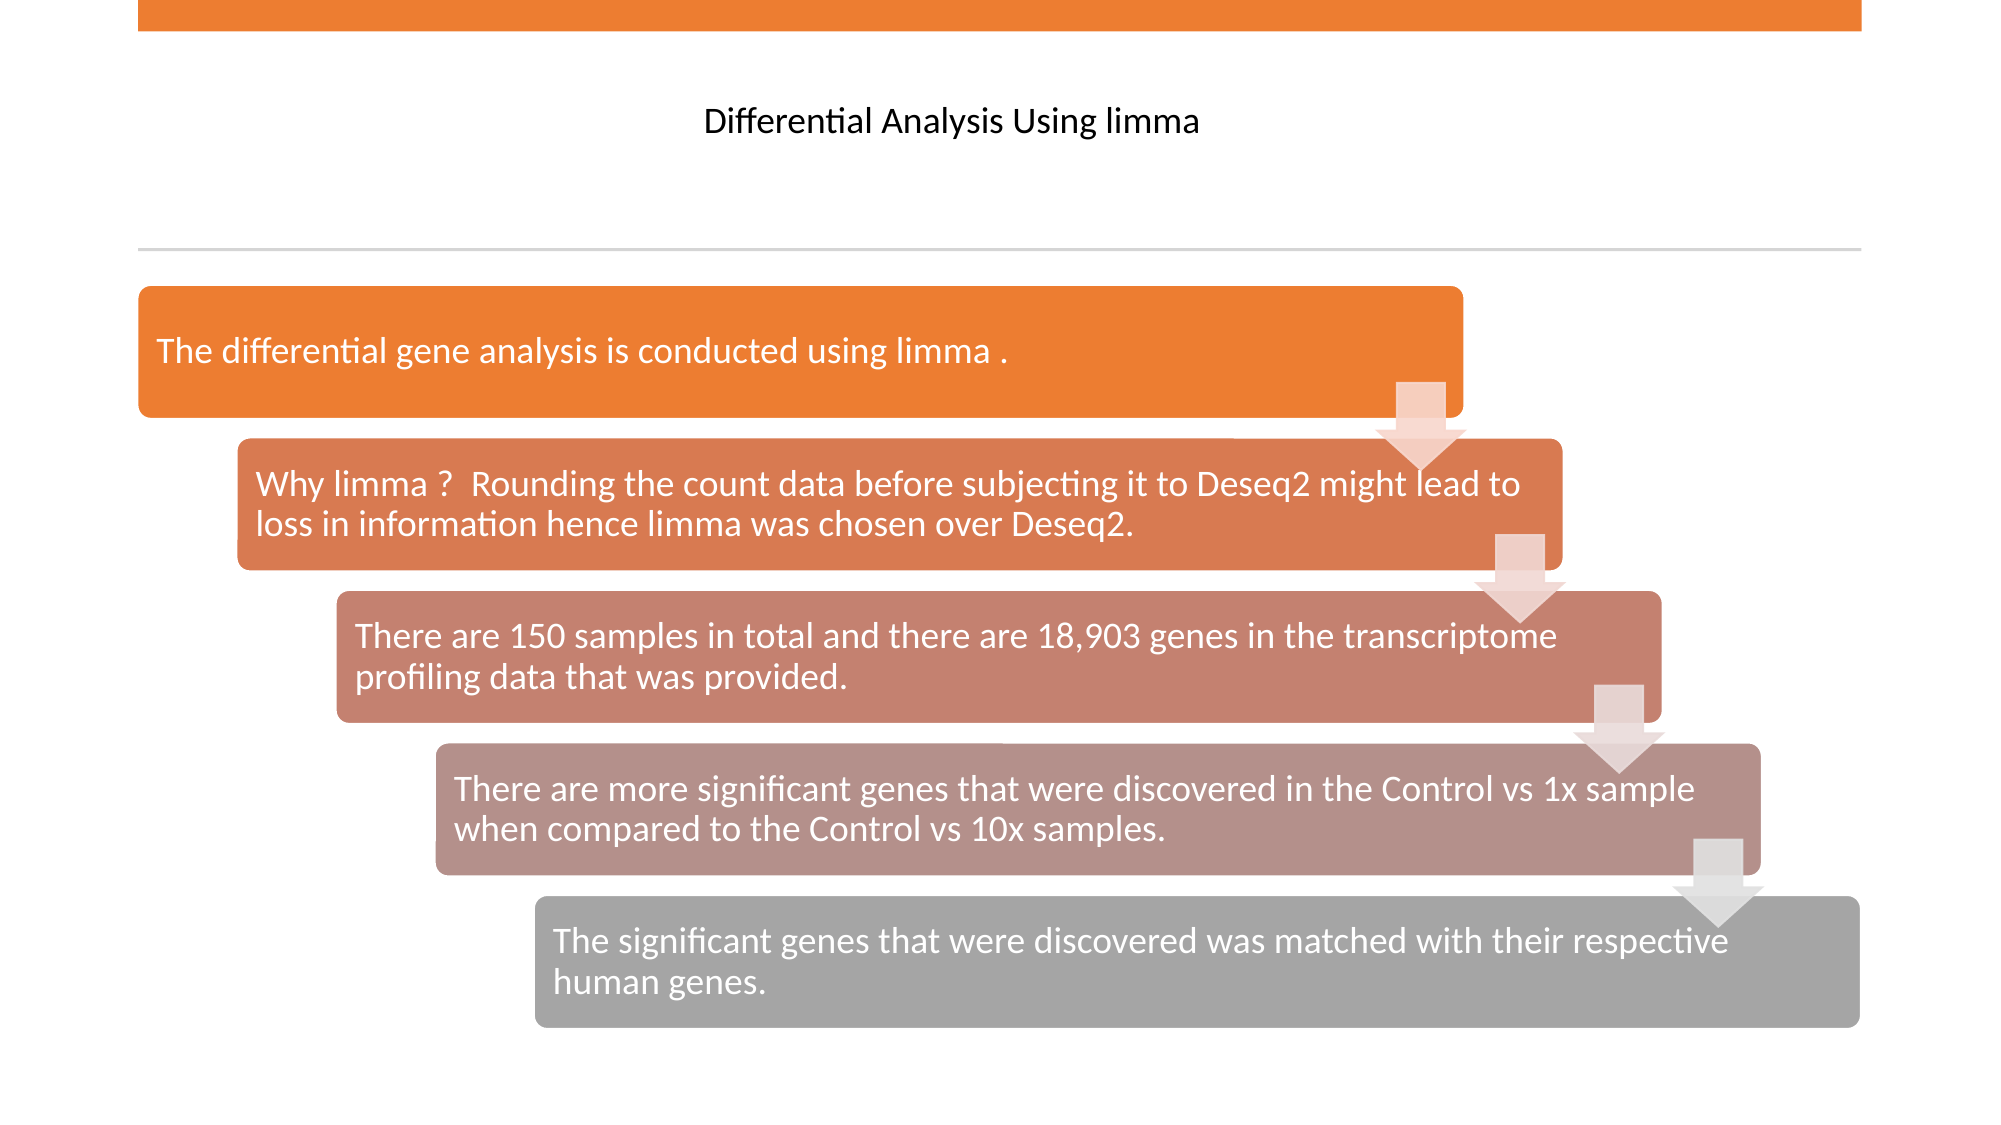

Differential Analysis Using limma

The differential gene analysis is conducted using limma .
Why limma ?  Rounding the count data before subjecting it to Deseq2 might lead to loss in information hence limma was chosen over Deseq2.
There are 150 samples in total and there are 18,903 genes in the transcriptome profiling data that was provided.
There are more significant genes that were discovered in the Control vs 1x sample when compared to the Control vs 10x samples.
The significant genes that were discovered was matched with their respective human genes.